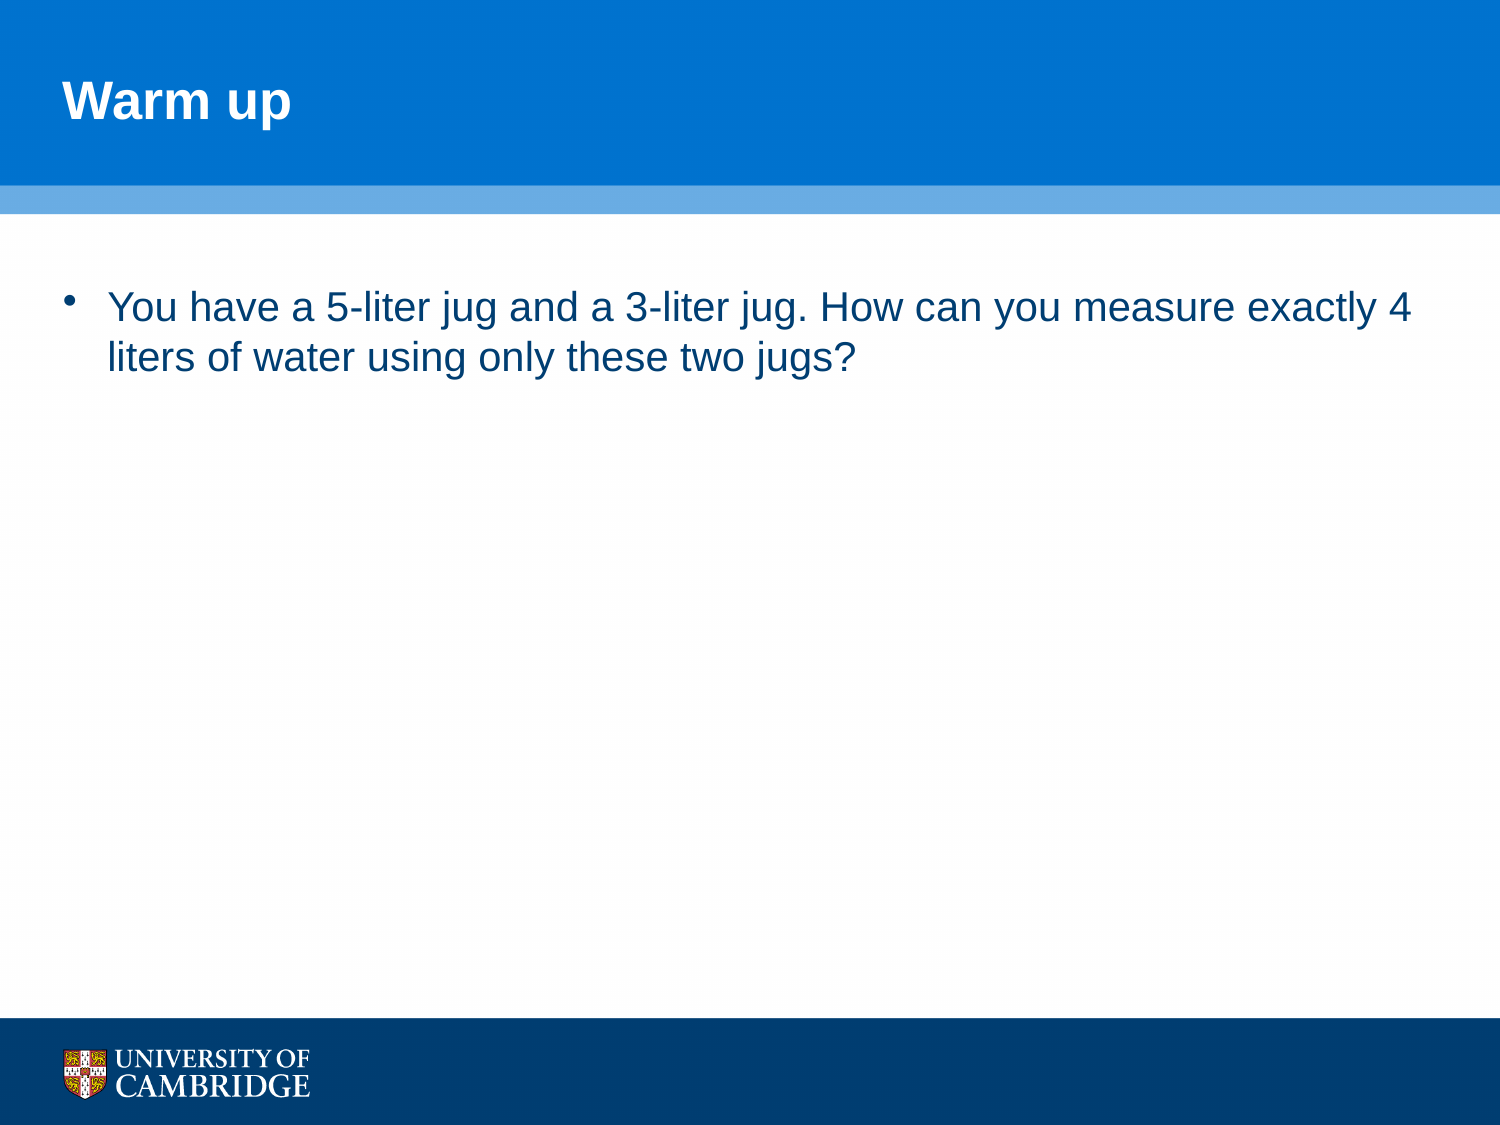

# Warm up
You have a 5-liter jug and a 3-liter jug. How can you measure exactly 4 liters of water using only these two jugs?